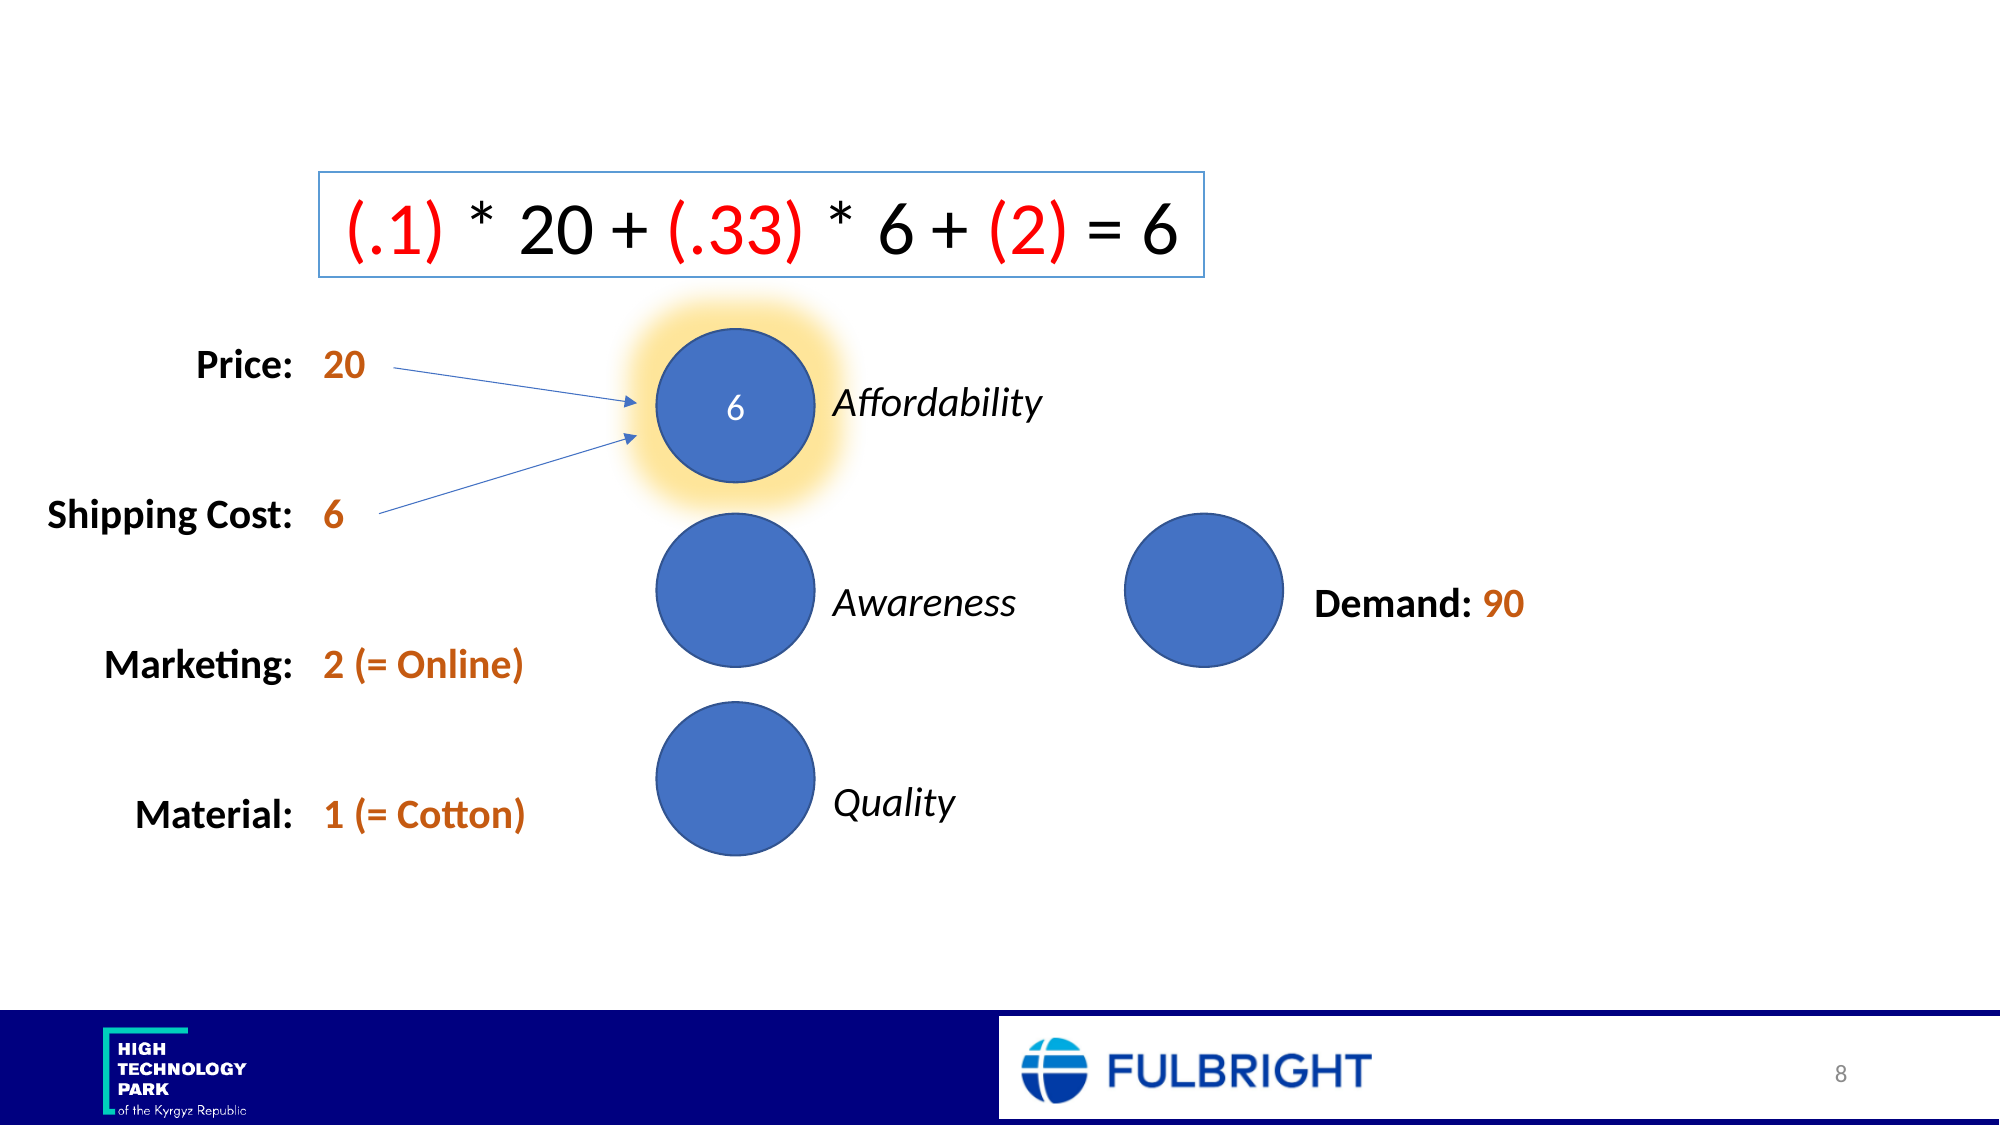

(.1) * 20 + (.33) * 6 + (2) = 6
20

6

2 (= Online)

1 (= Cotton)
Price:

Shipping Cost:

Marketing:

Material:
6
Affordability

Awareness

Quality

Demand: 90

8